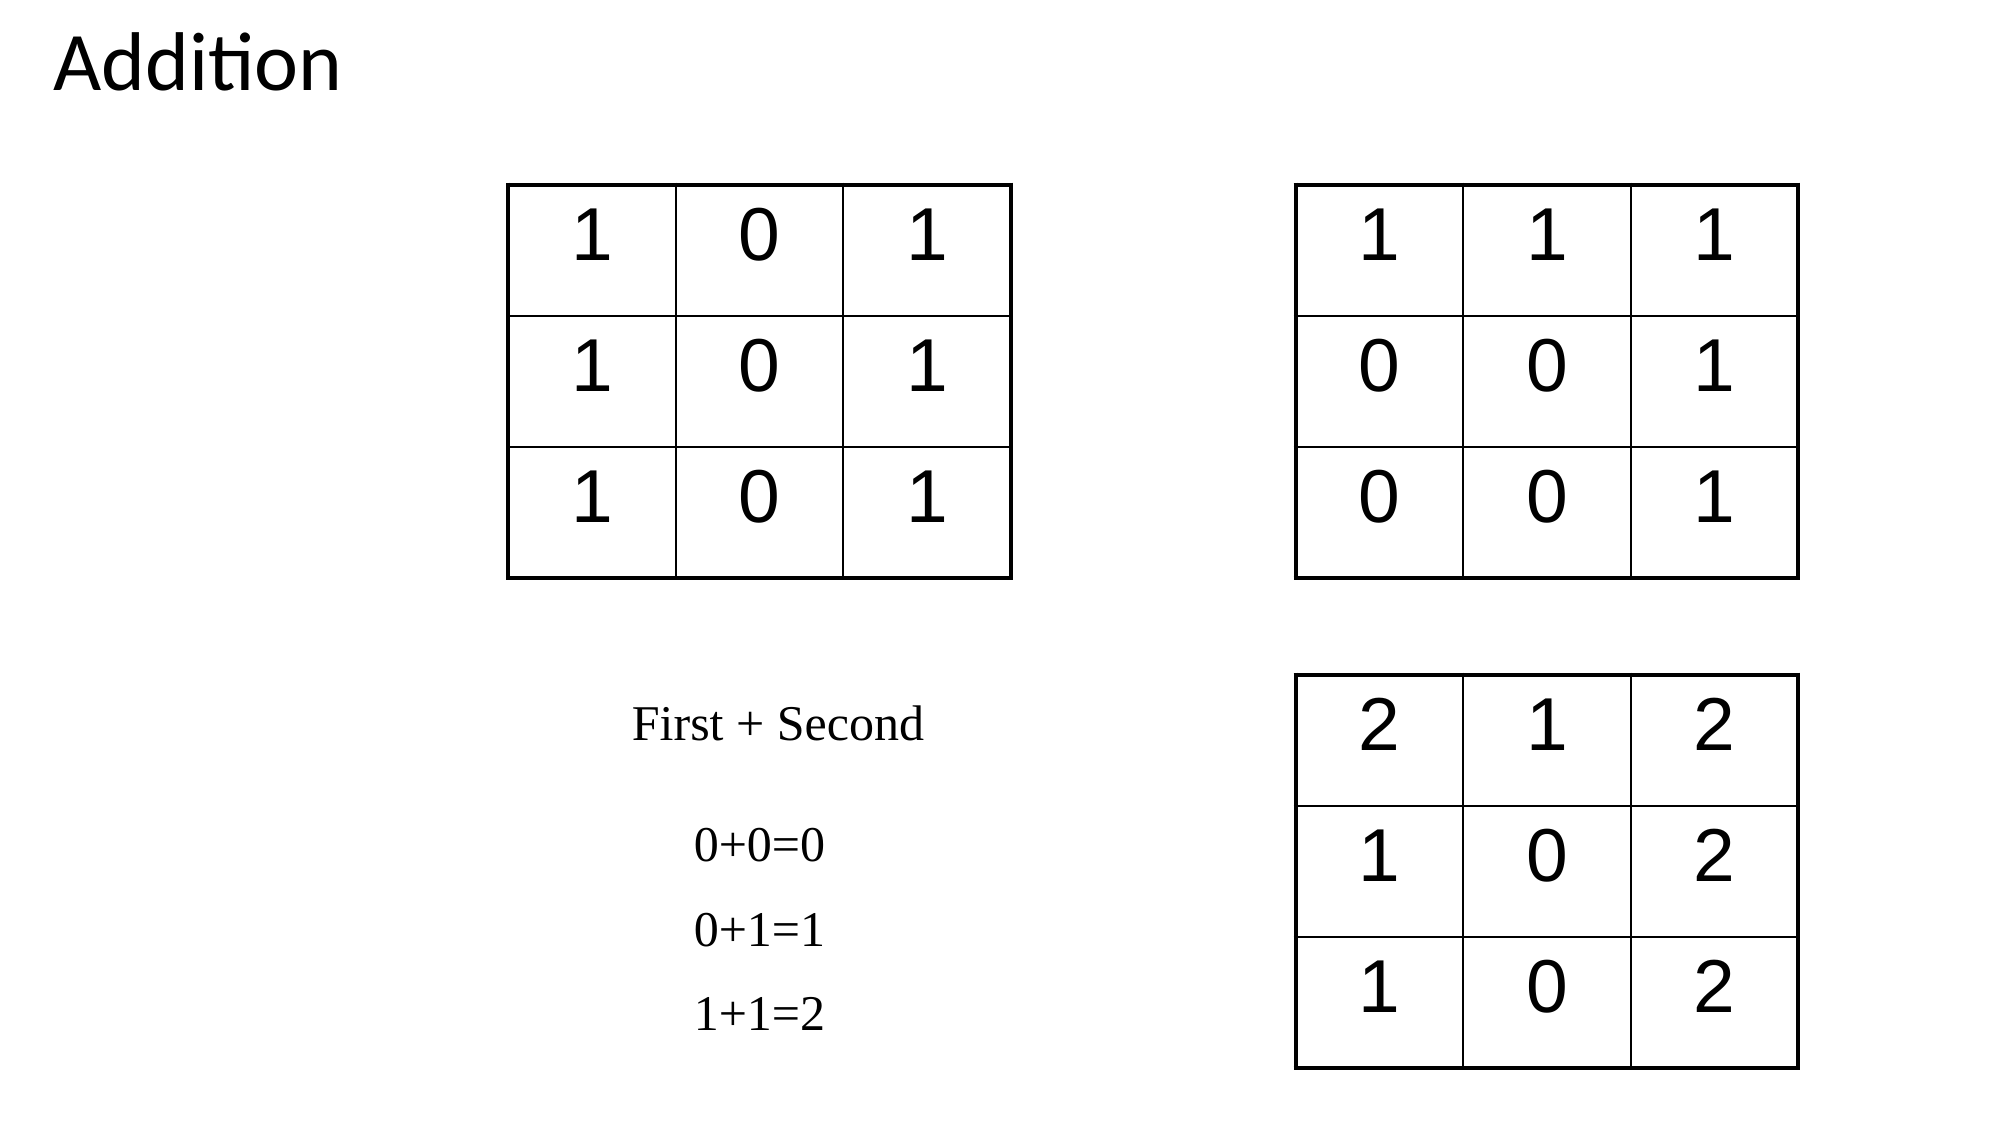

Addition
| 1 | 0 | 1 |
| --- | --- | --- |
| 1 | 0 | 1 |
| 1 | 0 | 1 |
| 1 | 1 | 1 |
| --- | --- | --- |
| 0 | 0 | 1 |
| 0 | 0 | 1 |
| 2 | 1 | 2 |
| --- | --- | --- |
| 1 | 0 | 2 |
| 1 | 0 | 2 |
First + Second
0+0=0
0+1=1
1+1=2